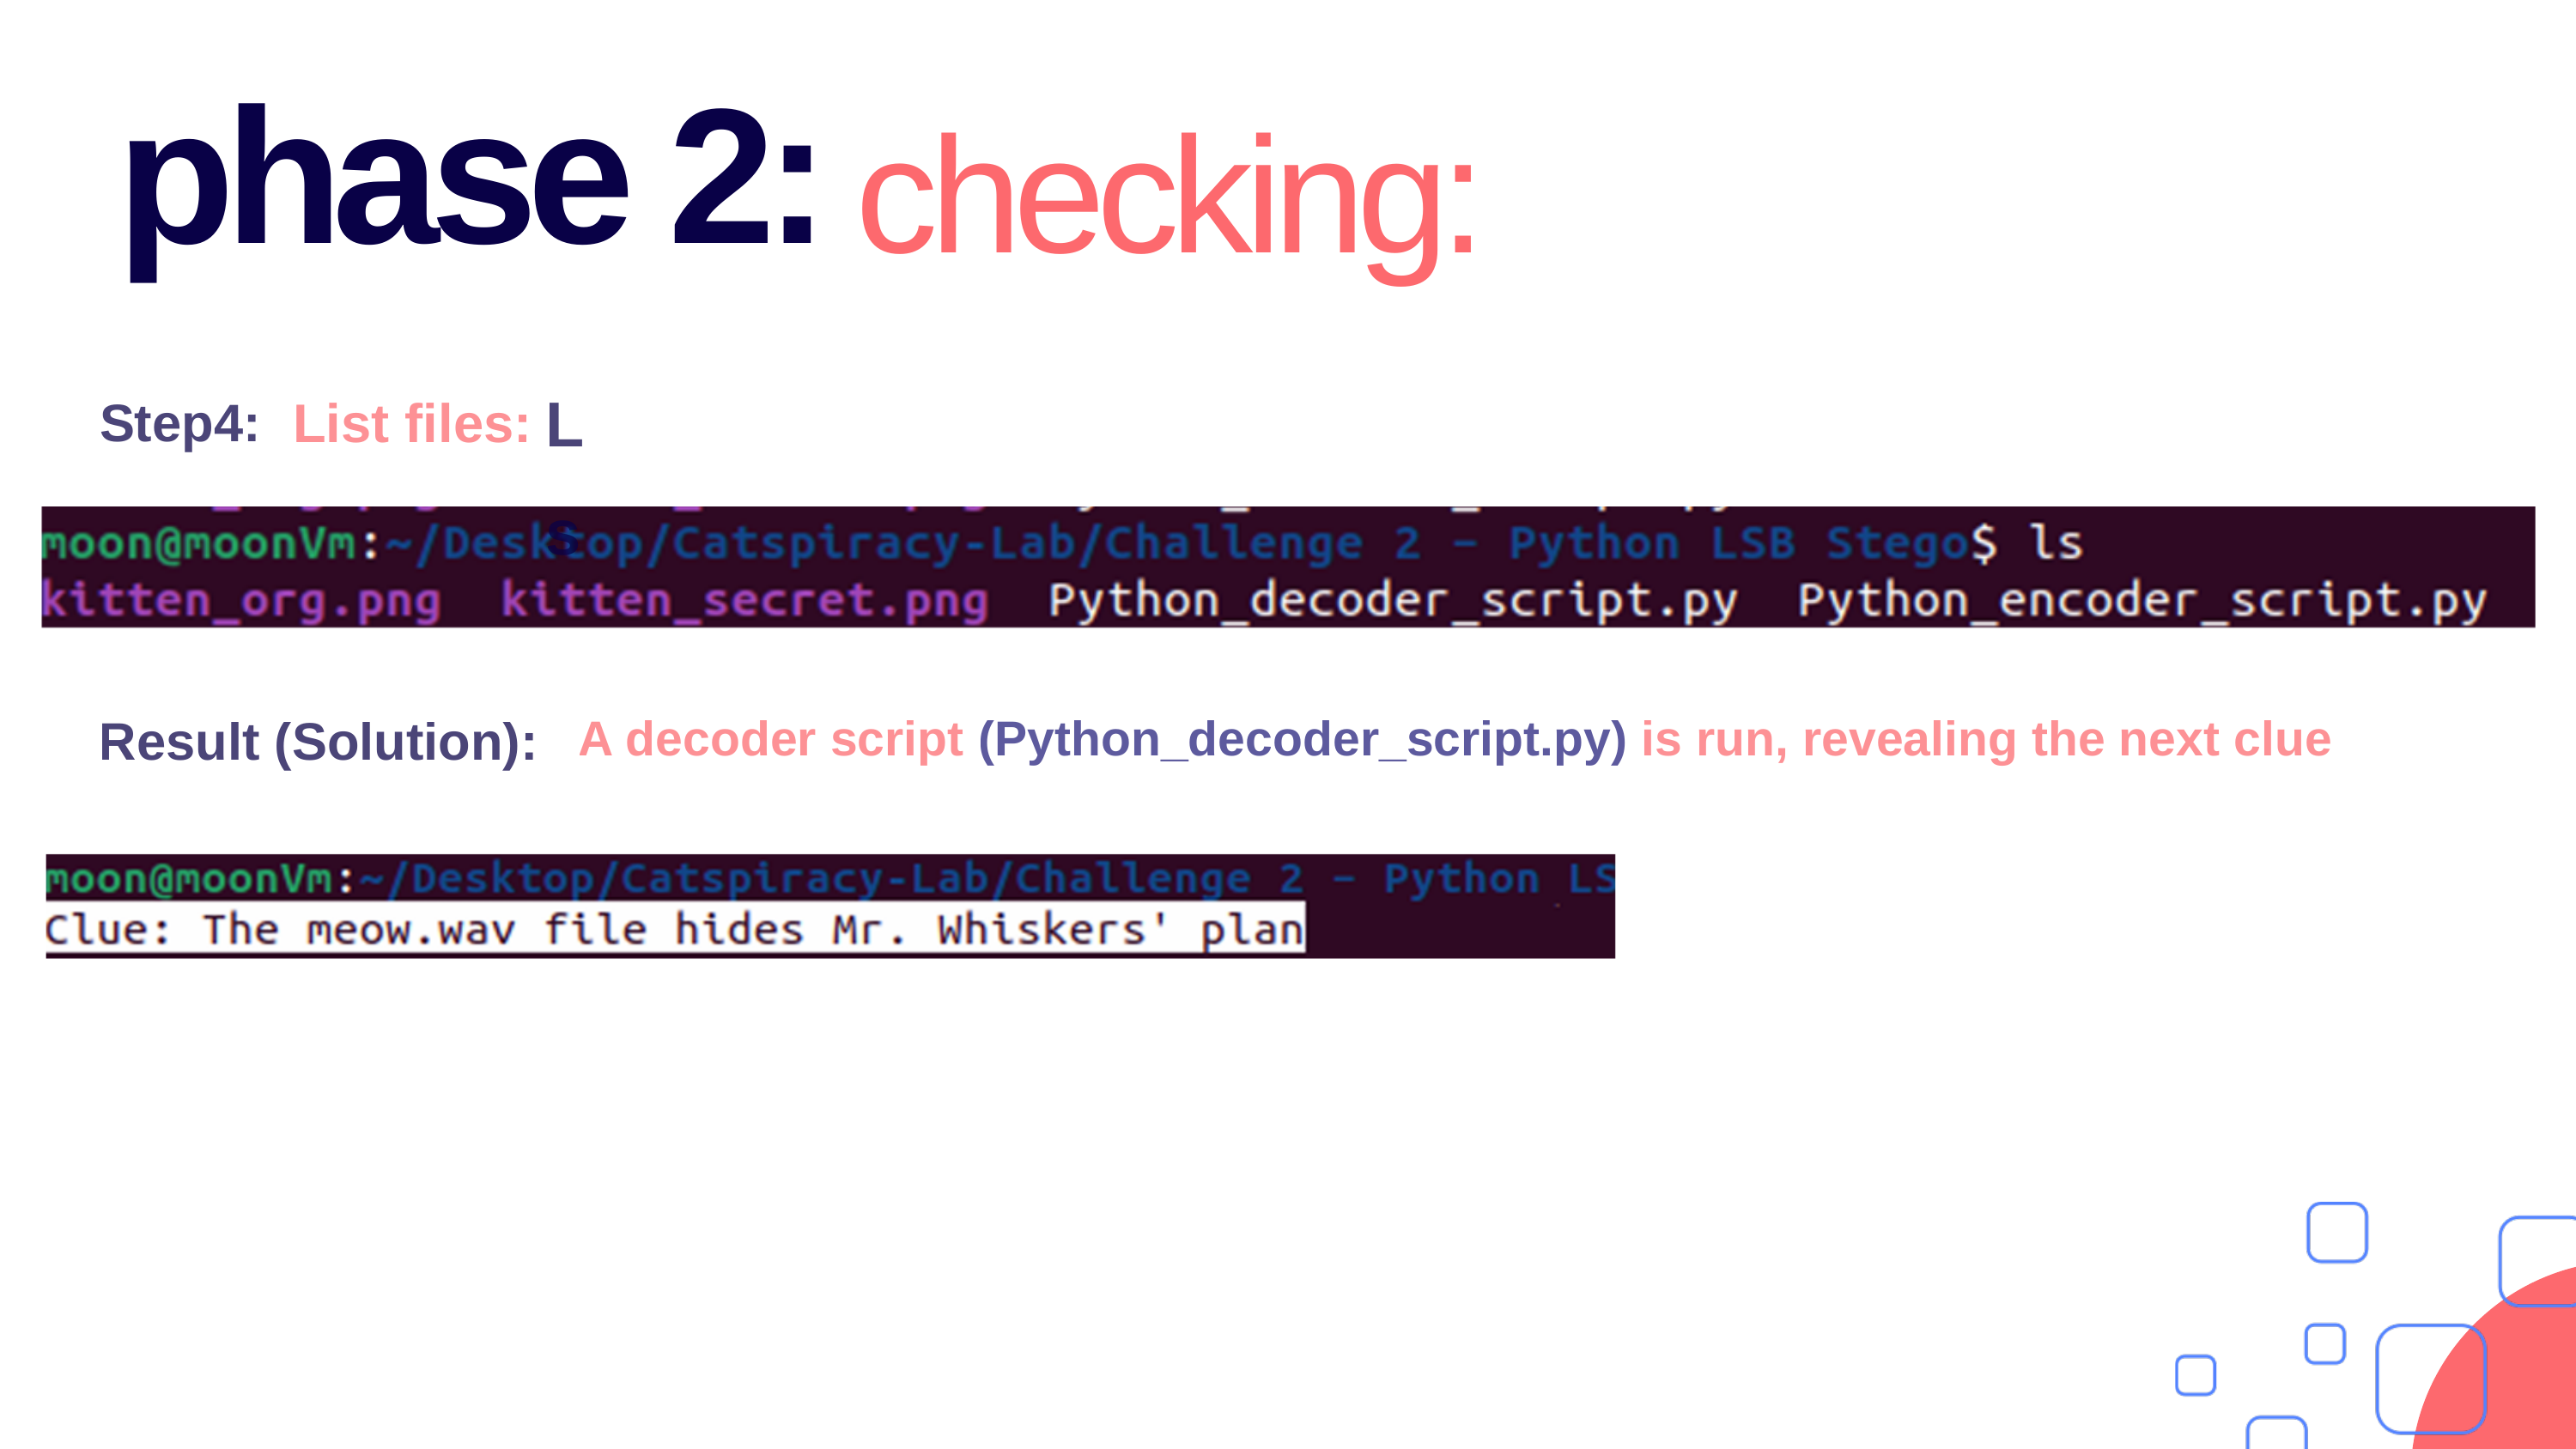

phase 2:
checking:
Ls
List files:

Step4:

Result (Solution):
A decoder script (Python_decoder_script.py) is run, revealing the next clue